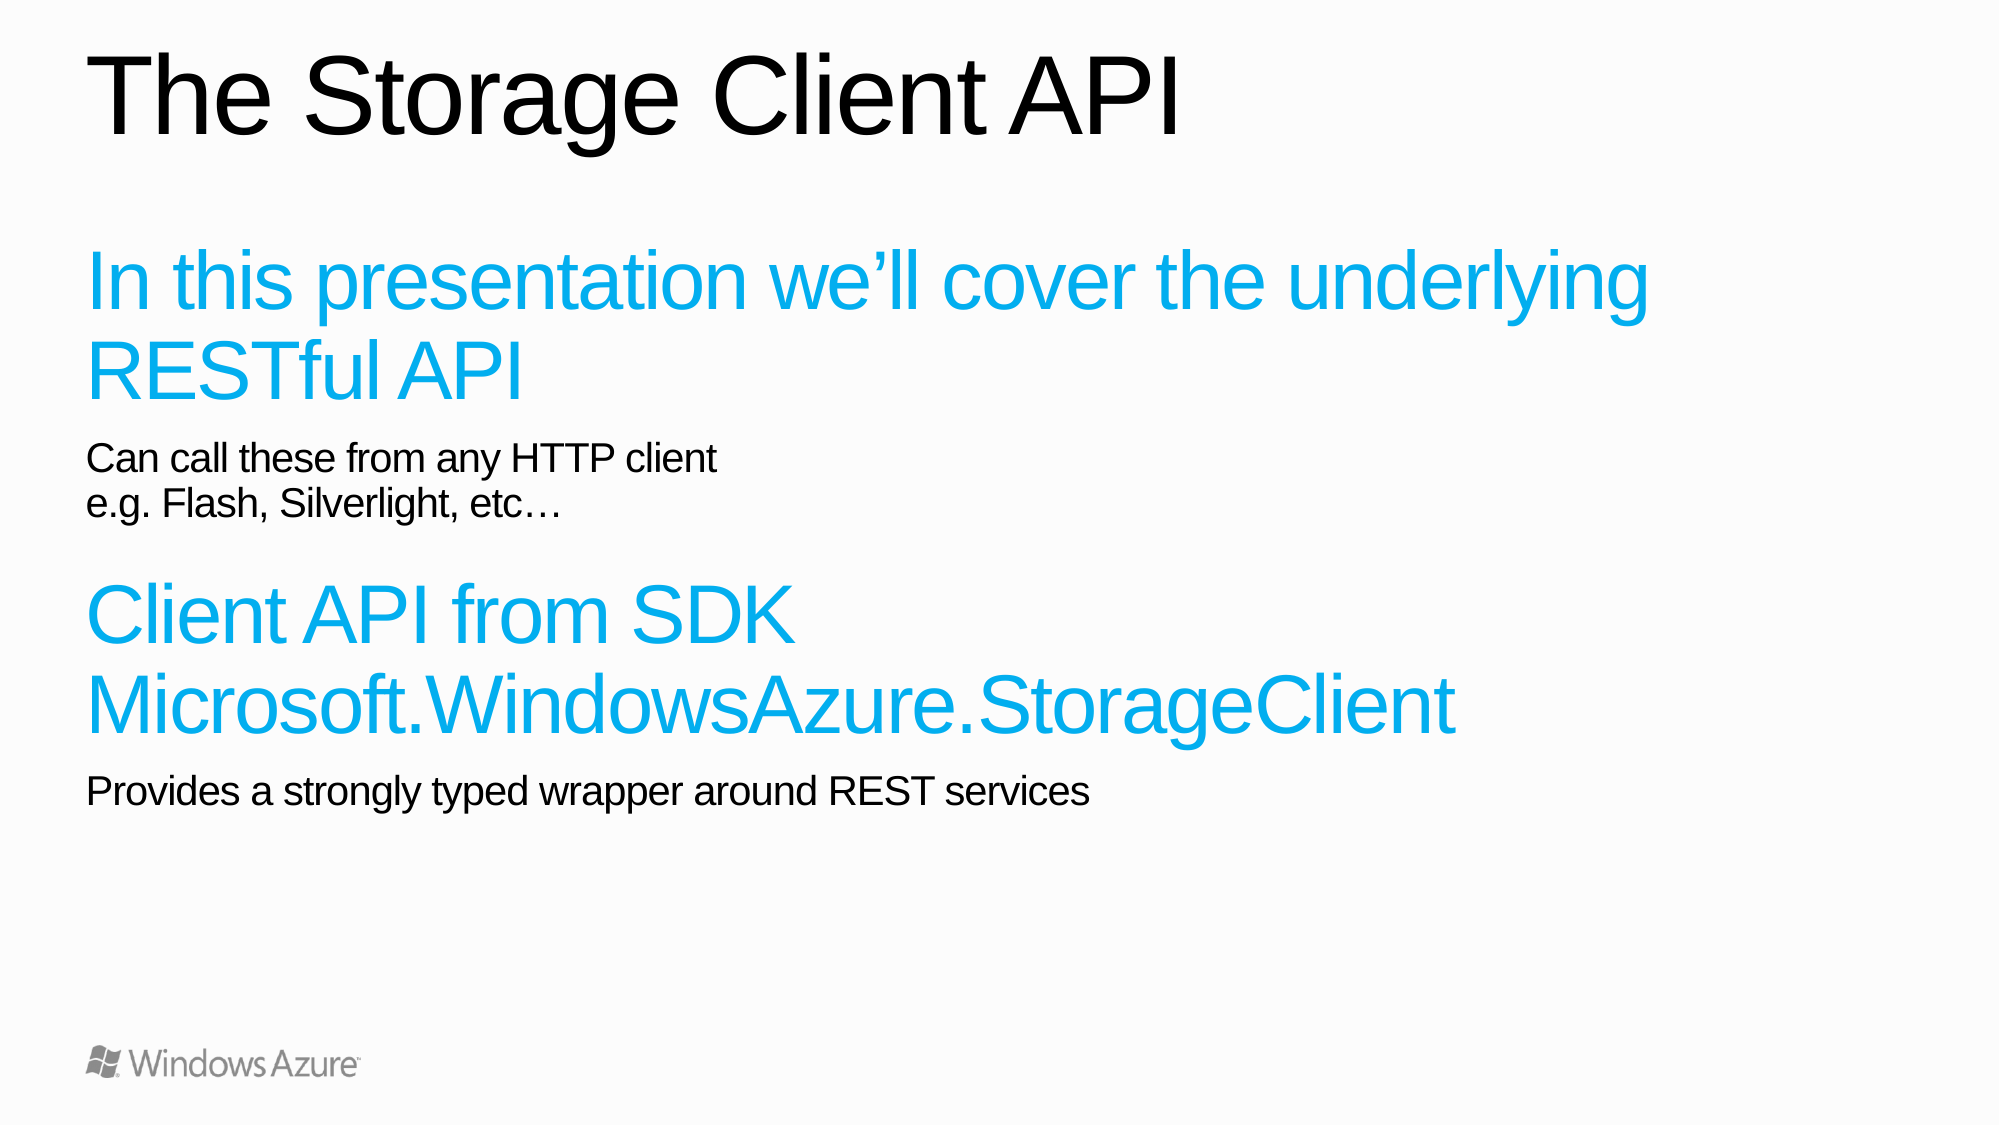

# The Storage Client API
In this presentation we’ll cover the underlying
RESTful API
Can call these from any HTTP client
e.g. Flash, Silverlight, etc…

Client API from SDK Microsoft.WindowsAzure.StorageClient
Provides a strongly typed wrapper around REST services